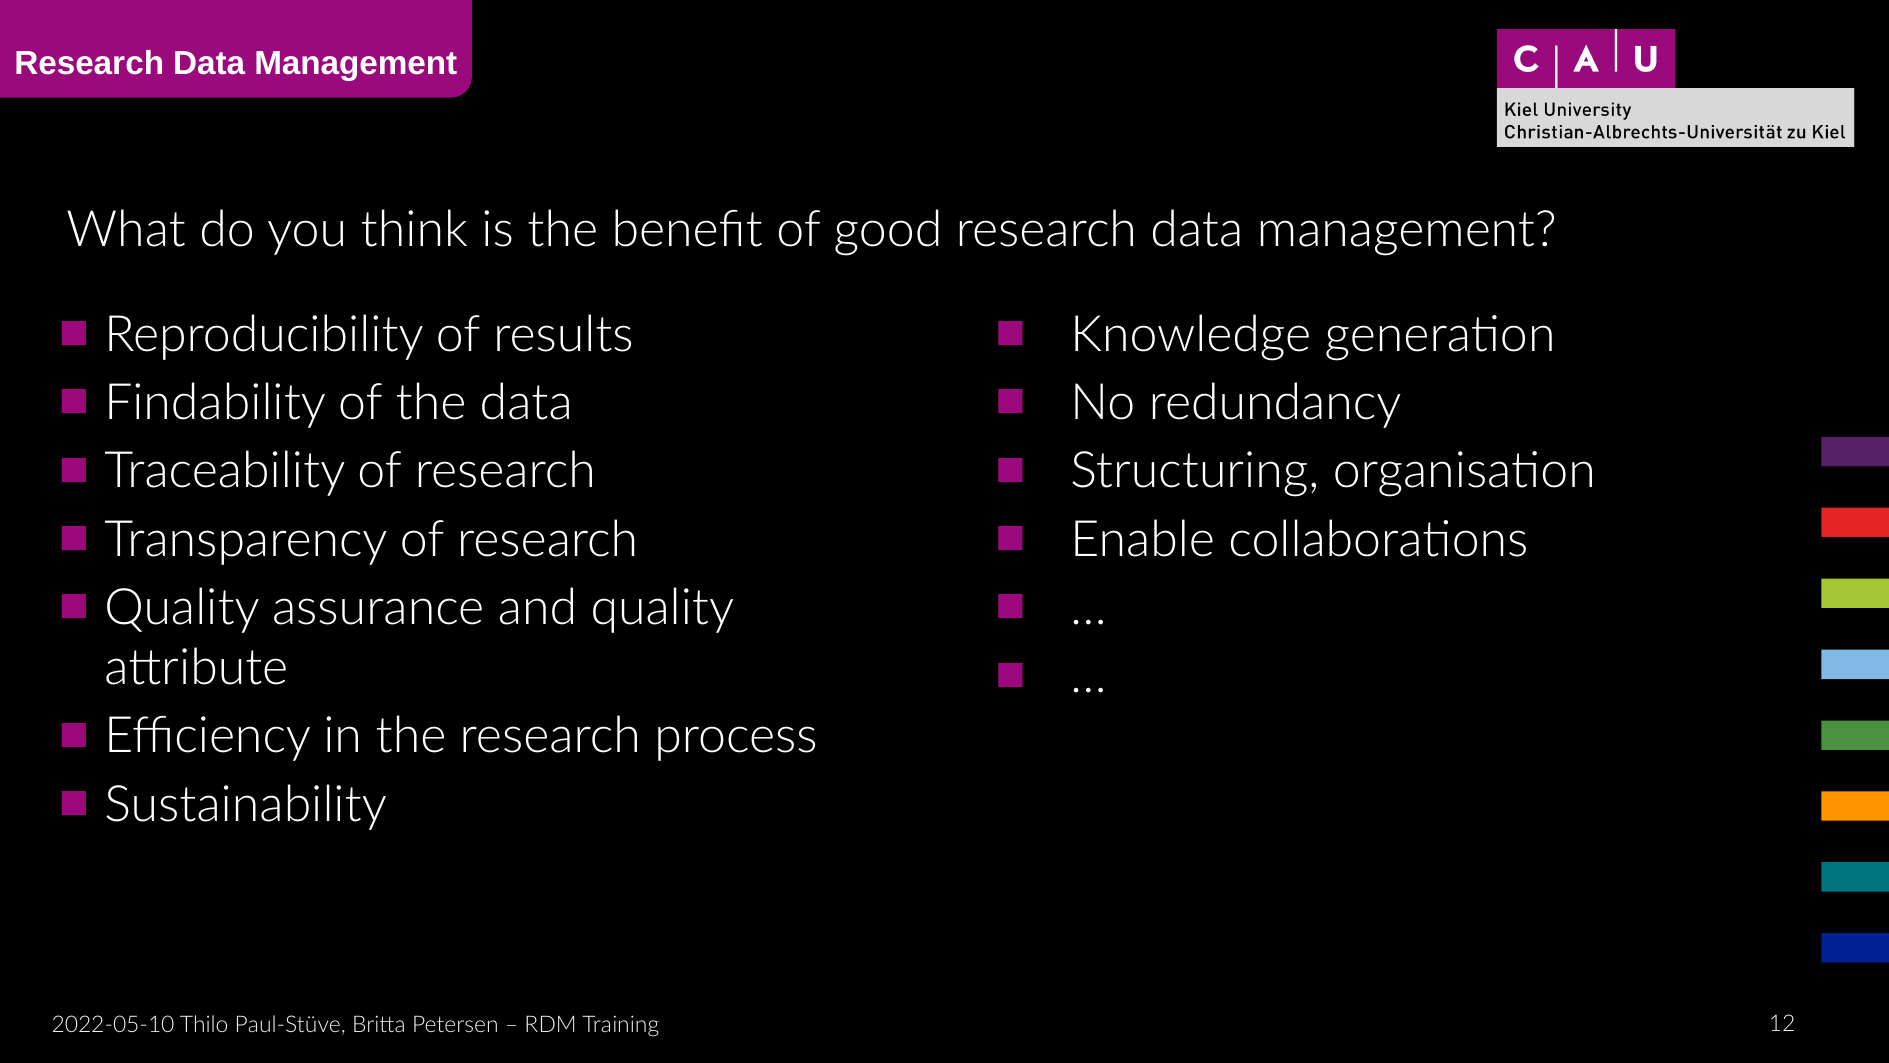

Research Data Management
#
What do you think is the benefit of good research data management?
Reproducibility of results
Findability of the data
Traceability of research
Transparency of research
Quality assurance and quality attribute
Efficiency in the research process
Sustainability

Knowledge generation
No redundancy
Structuring, organisation
Enable collaborations
…
…

12